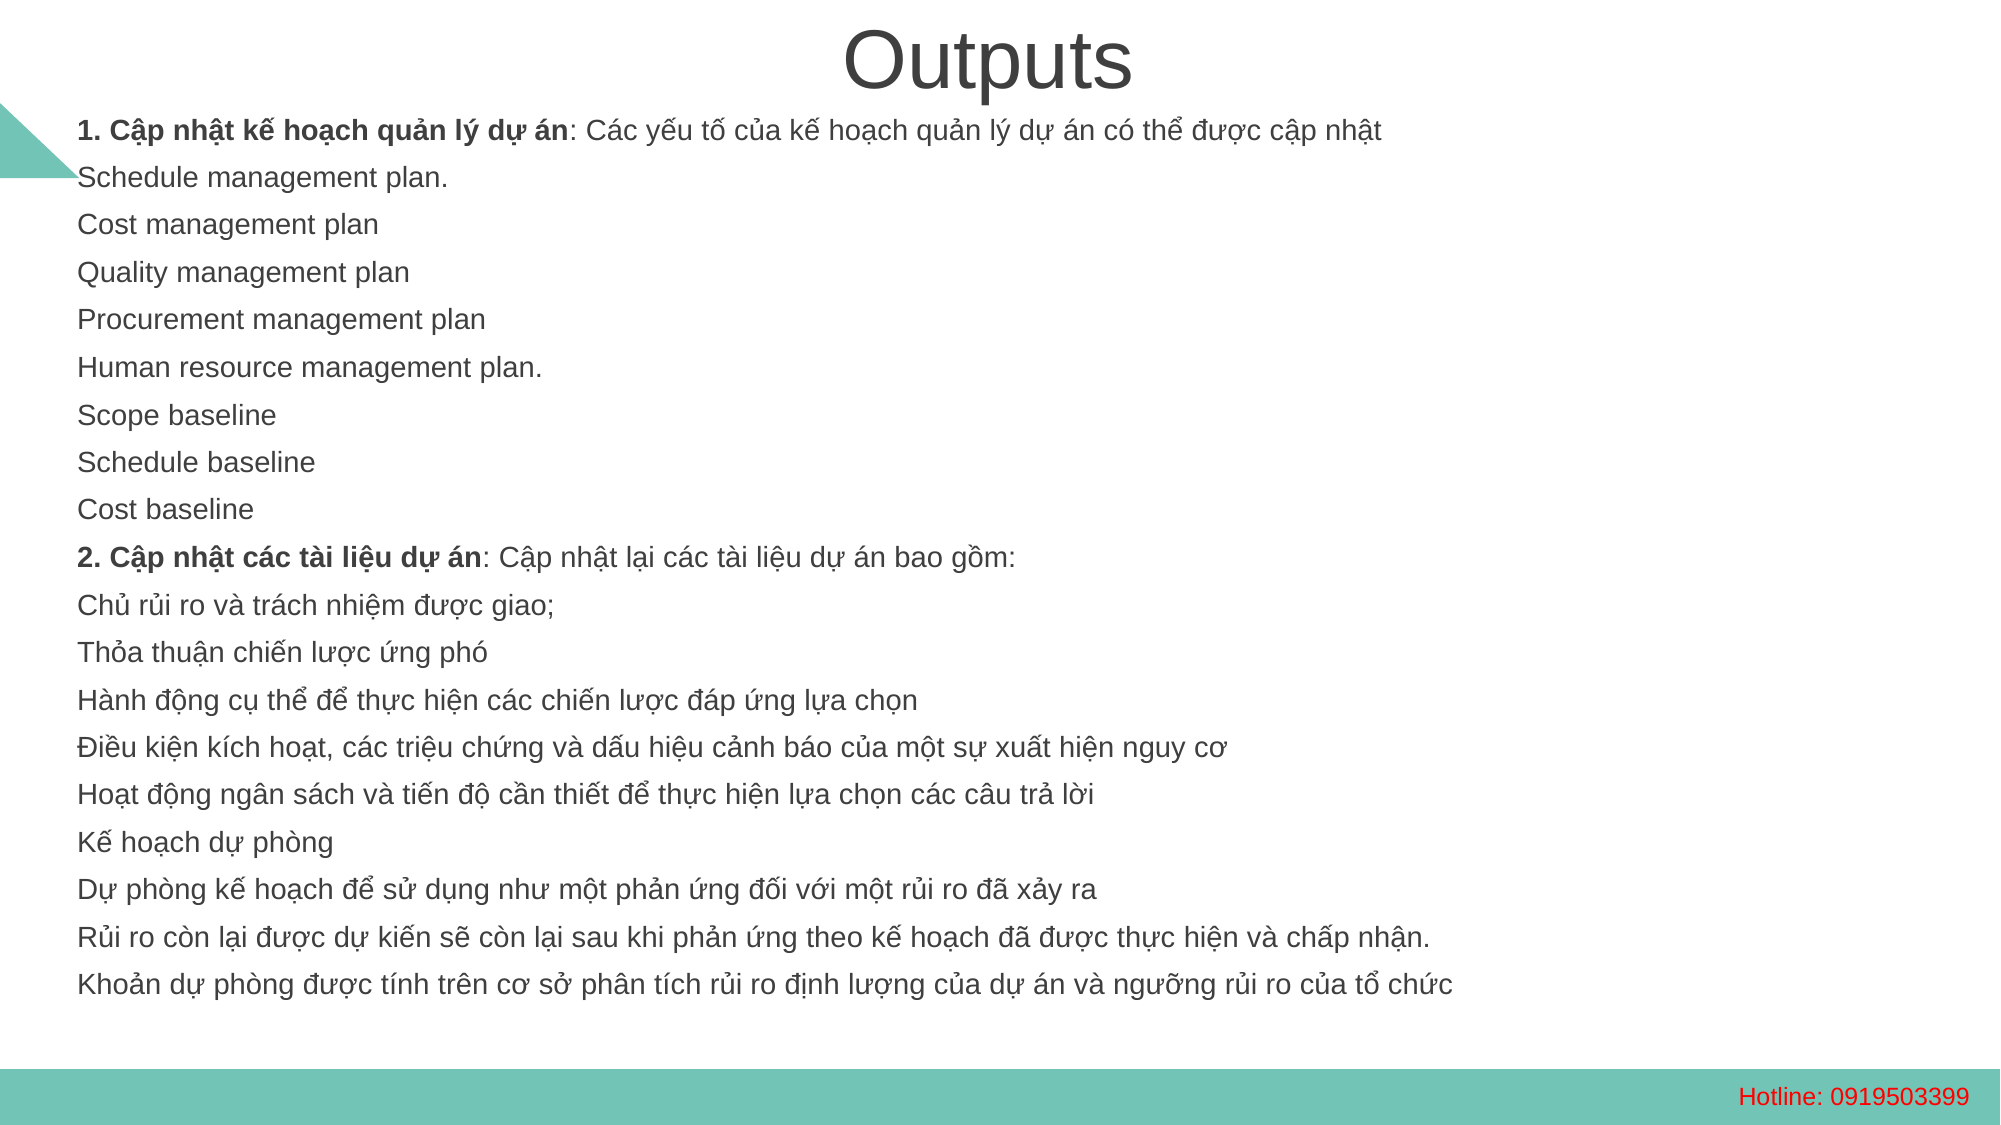

Outputs
1. Cập nhật kế hoạch quản lý dự án: Các yếu tố của kế hoạch quản lý dự án có thể được cập nhật
Schedule management plan.
Cost management plan
Quality management plan
Procurement management plan
Human resource management plan.
Scope baseline
Schedule baseline
Cost baseline
2. Cập nhật các tài liệu dự án: Cập nhật lại các tài liệu dự án bao gồm:
Chủ rủi ro và trách nhiệm được giao;
Thỏa thuận chiến lược ứng phó
Hành động cụ thể để thực hiện các chiến lược đáp ứng lựa chọn
Điều kiện kích hoạt, các triệu chứng và dấu hiệu cảnh báo của một sự xuất hiện nguy cơ
Hoạt động ngân sách và tiến độ cần thiết để thực hiện lựa chọn các câu trả lời
Kế hoạch dự phòng
Dự phòng kế hoạch để sử dụng như một phản ứng đối với một rủi ro đã xảy ra
Rủi ro còn lại được dự kiến sẽ còn lại sau khi phản ứng theo kế hoạch đã được thực hiện và chấp nhận.
Khoản dự phòng được tính trên cơ sở phân tích rủi ro định lượng của dự án và ngưỡng rủi ro của tổ chức
Hotline: 0919503399